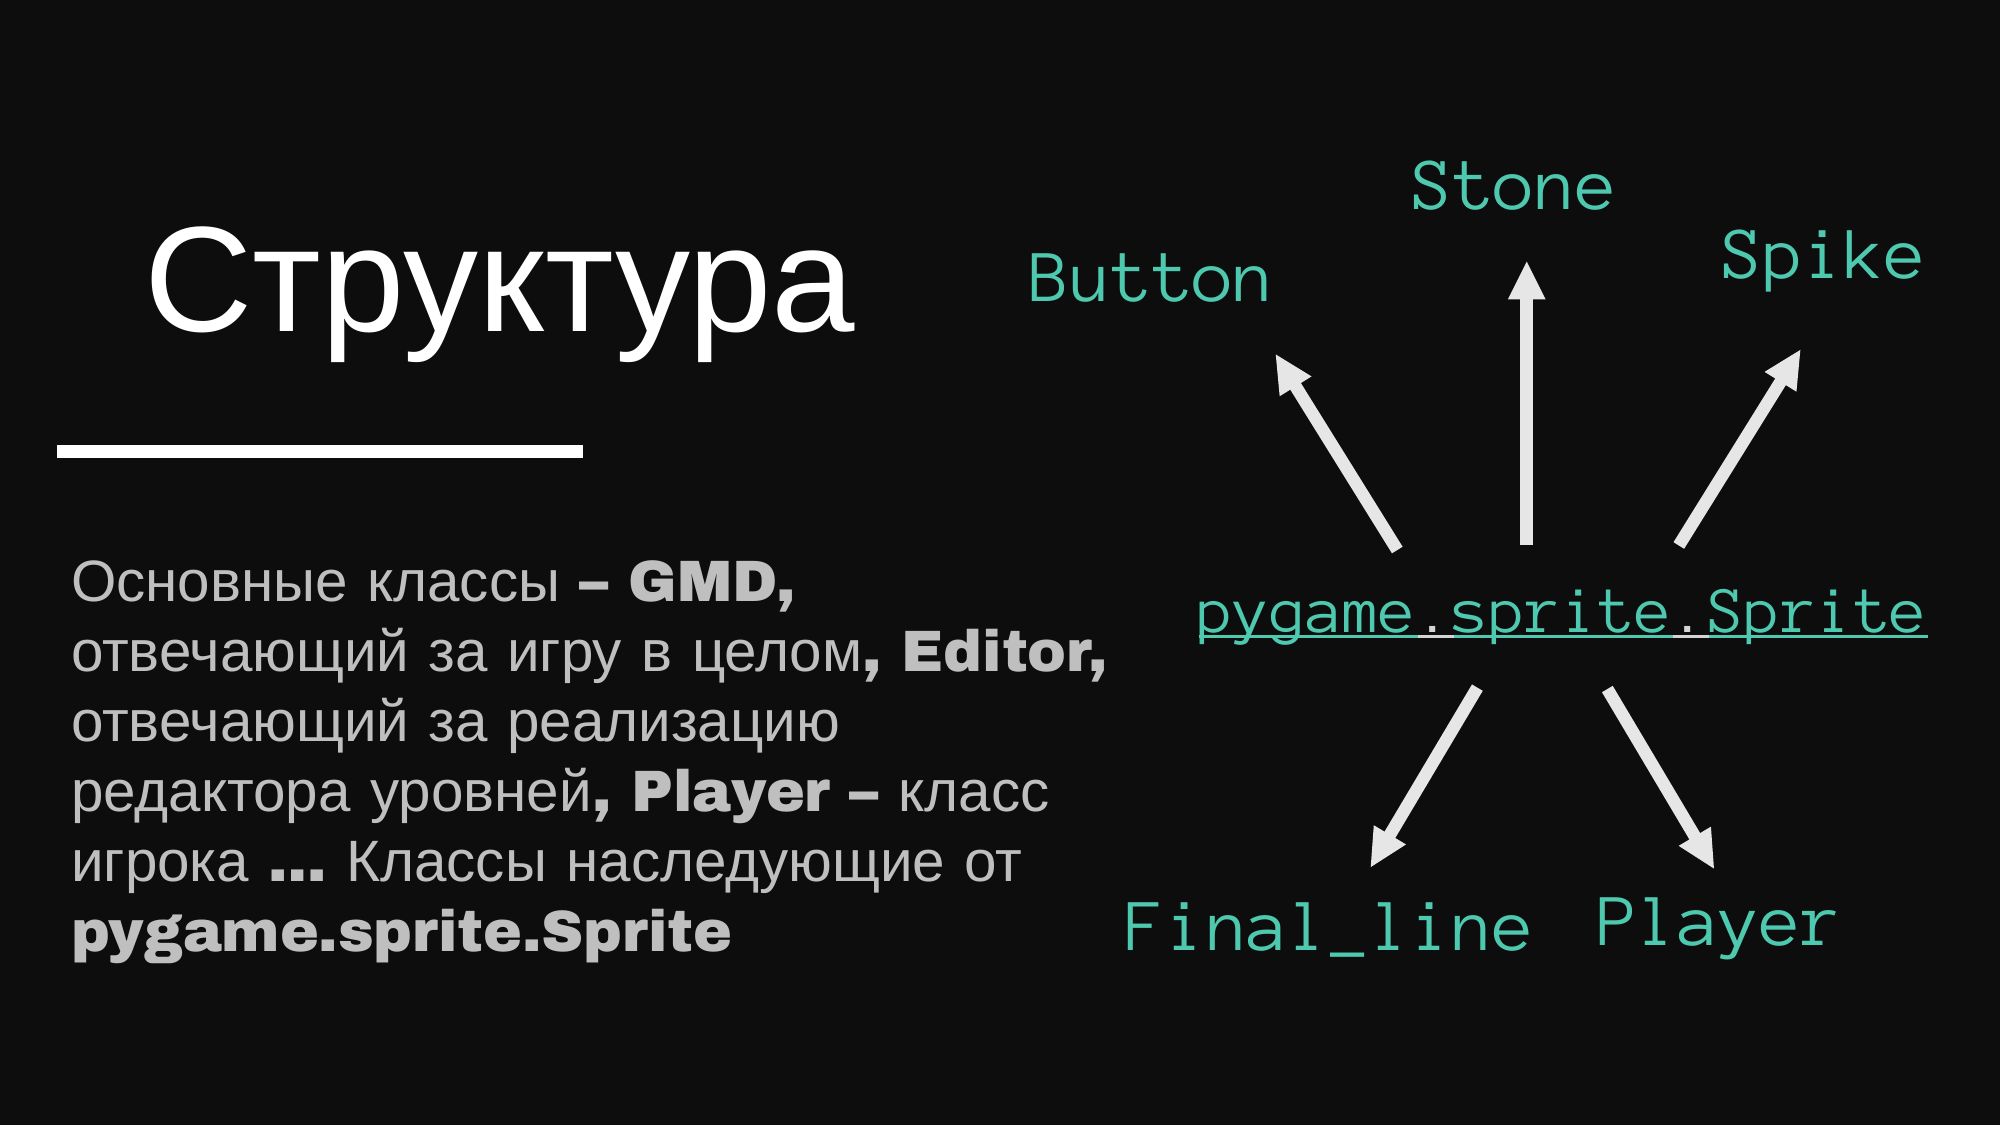

Stone
Структура
Spike
Button
Основные классы – GMD, отвечающий за игру в целом, Editor, отвечающий за реализацию редактора уровней, Player – класс игрока … Классы наследующие от pygame.sprite.Sprite
pygame.sprite.Sprite
Player
Final_line